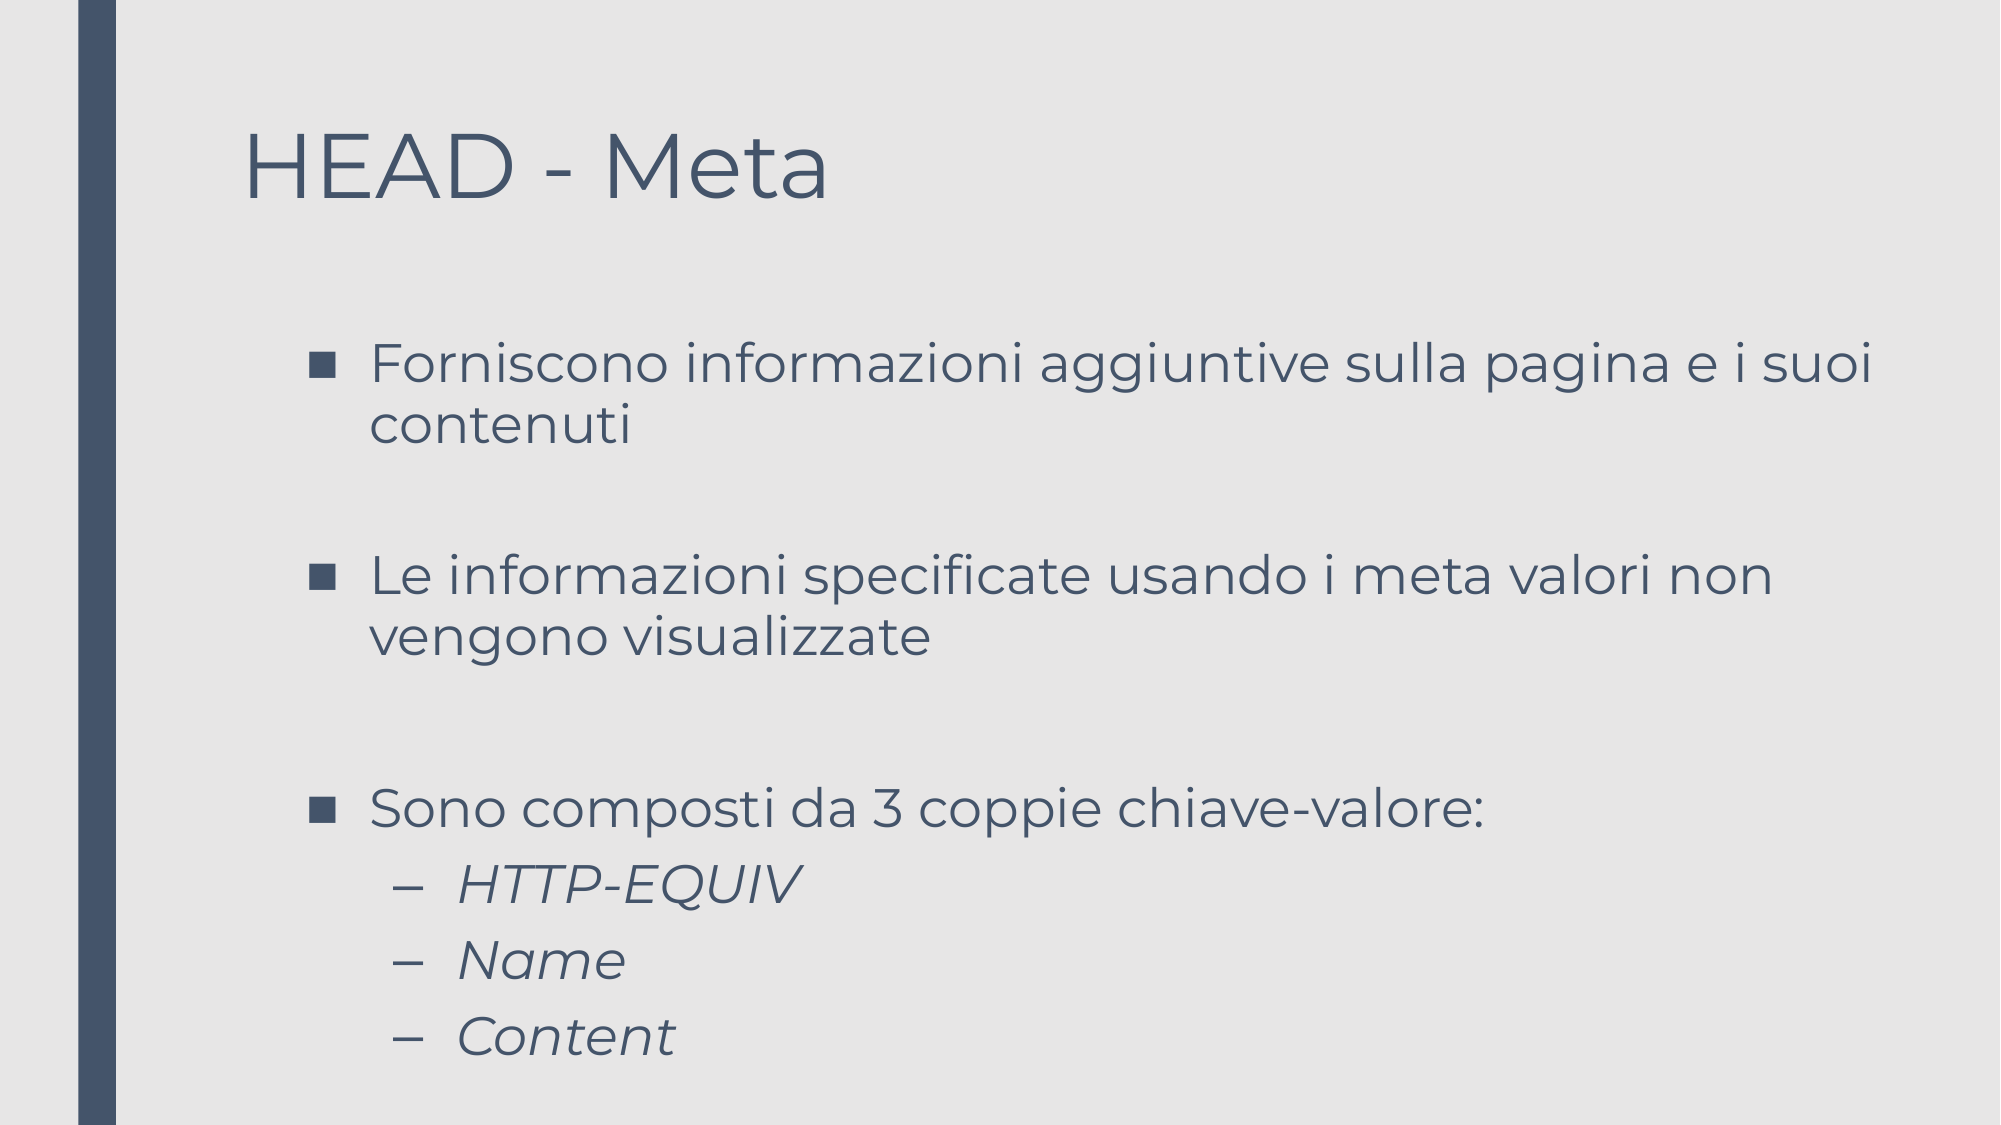

# HEAD - Meta
Forniscono informazioni aggiuntive sulla pagina e i suoi contenuti
Le informazioni specificate usando i meta valori non vengono visualizzate

Sono composti da 3 coppie chiave-valore:
HTTP-EQUIV
Name
Content